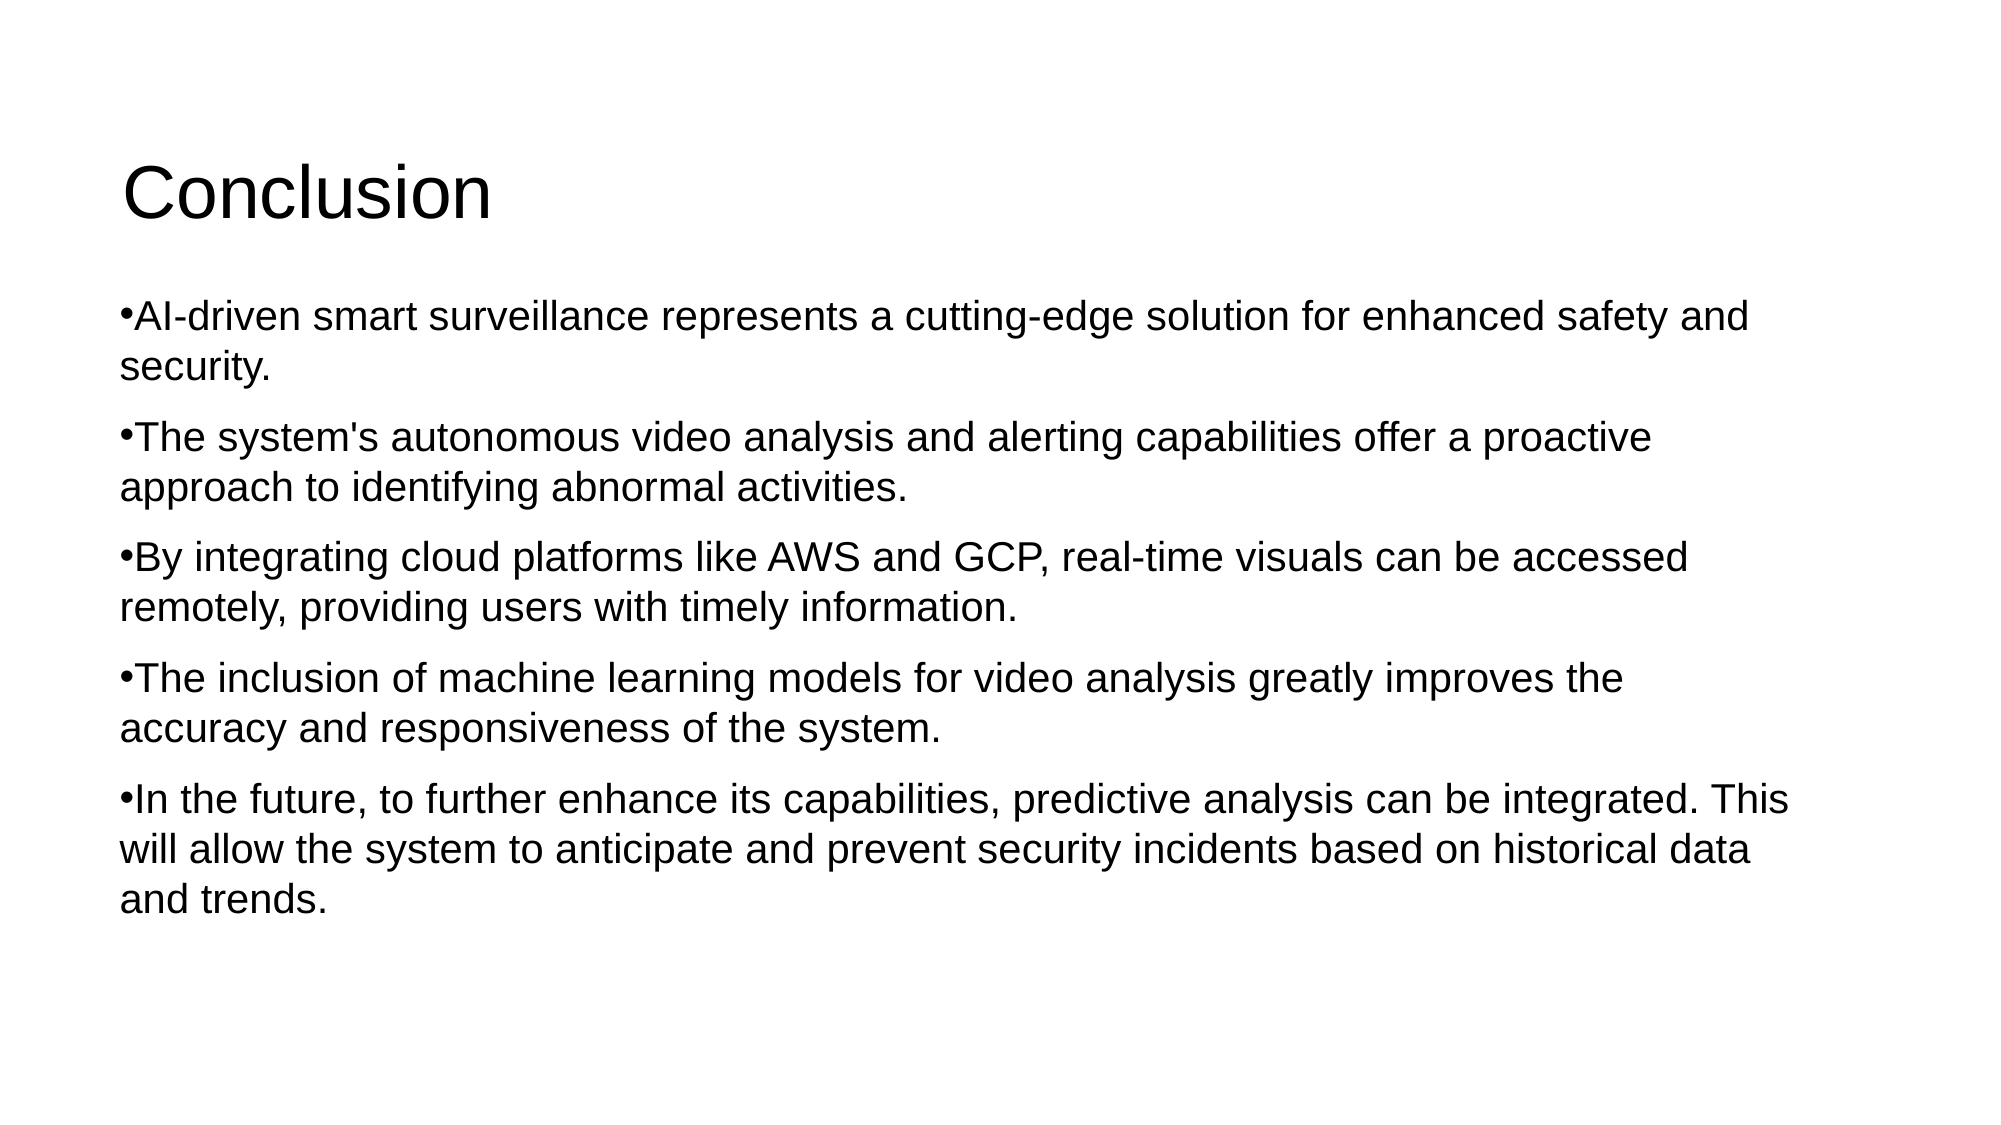

Conclusion
AI-driven smart surveillance represents a cutting-edge solution for enhanced safety and security.
The system's autonomous video analysis and alerting capabilities offer a proactive approach to identifying abnormal activities.
By integrating cloud platforms like AWS and GCP, real-time visuals can be accessed remotely, providing users with timely information.
The inclusion of machine learning models for video analysis greatly improves the accuracy and responsiveness of the system.
In the future, to further enhance its capabilities, predictive analysis can be integrated. This will allow the system to anticipate and prevent security incidents based on historical data and trends.